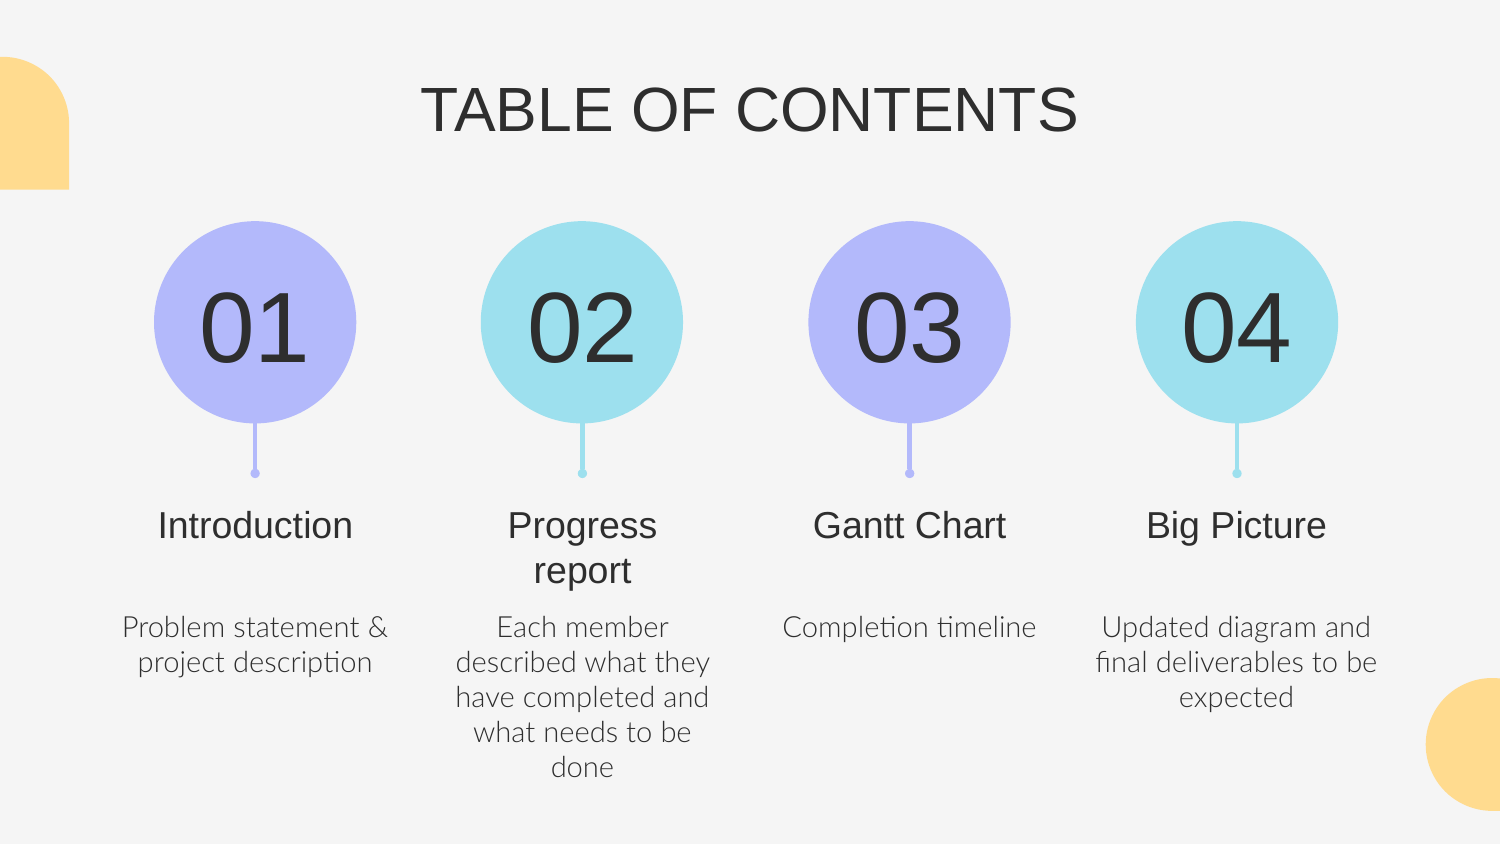

TABLE OF CONTENTS

01
02
03
04
Introduction
# Progress report
Gantt Chart
Big Picture
Problem statement & project description
Each member described what they have completed and what needs to be done
Completion timeline
Updated diagram and final deliverables to be expected